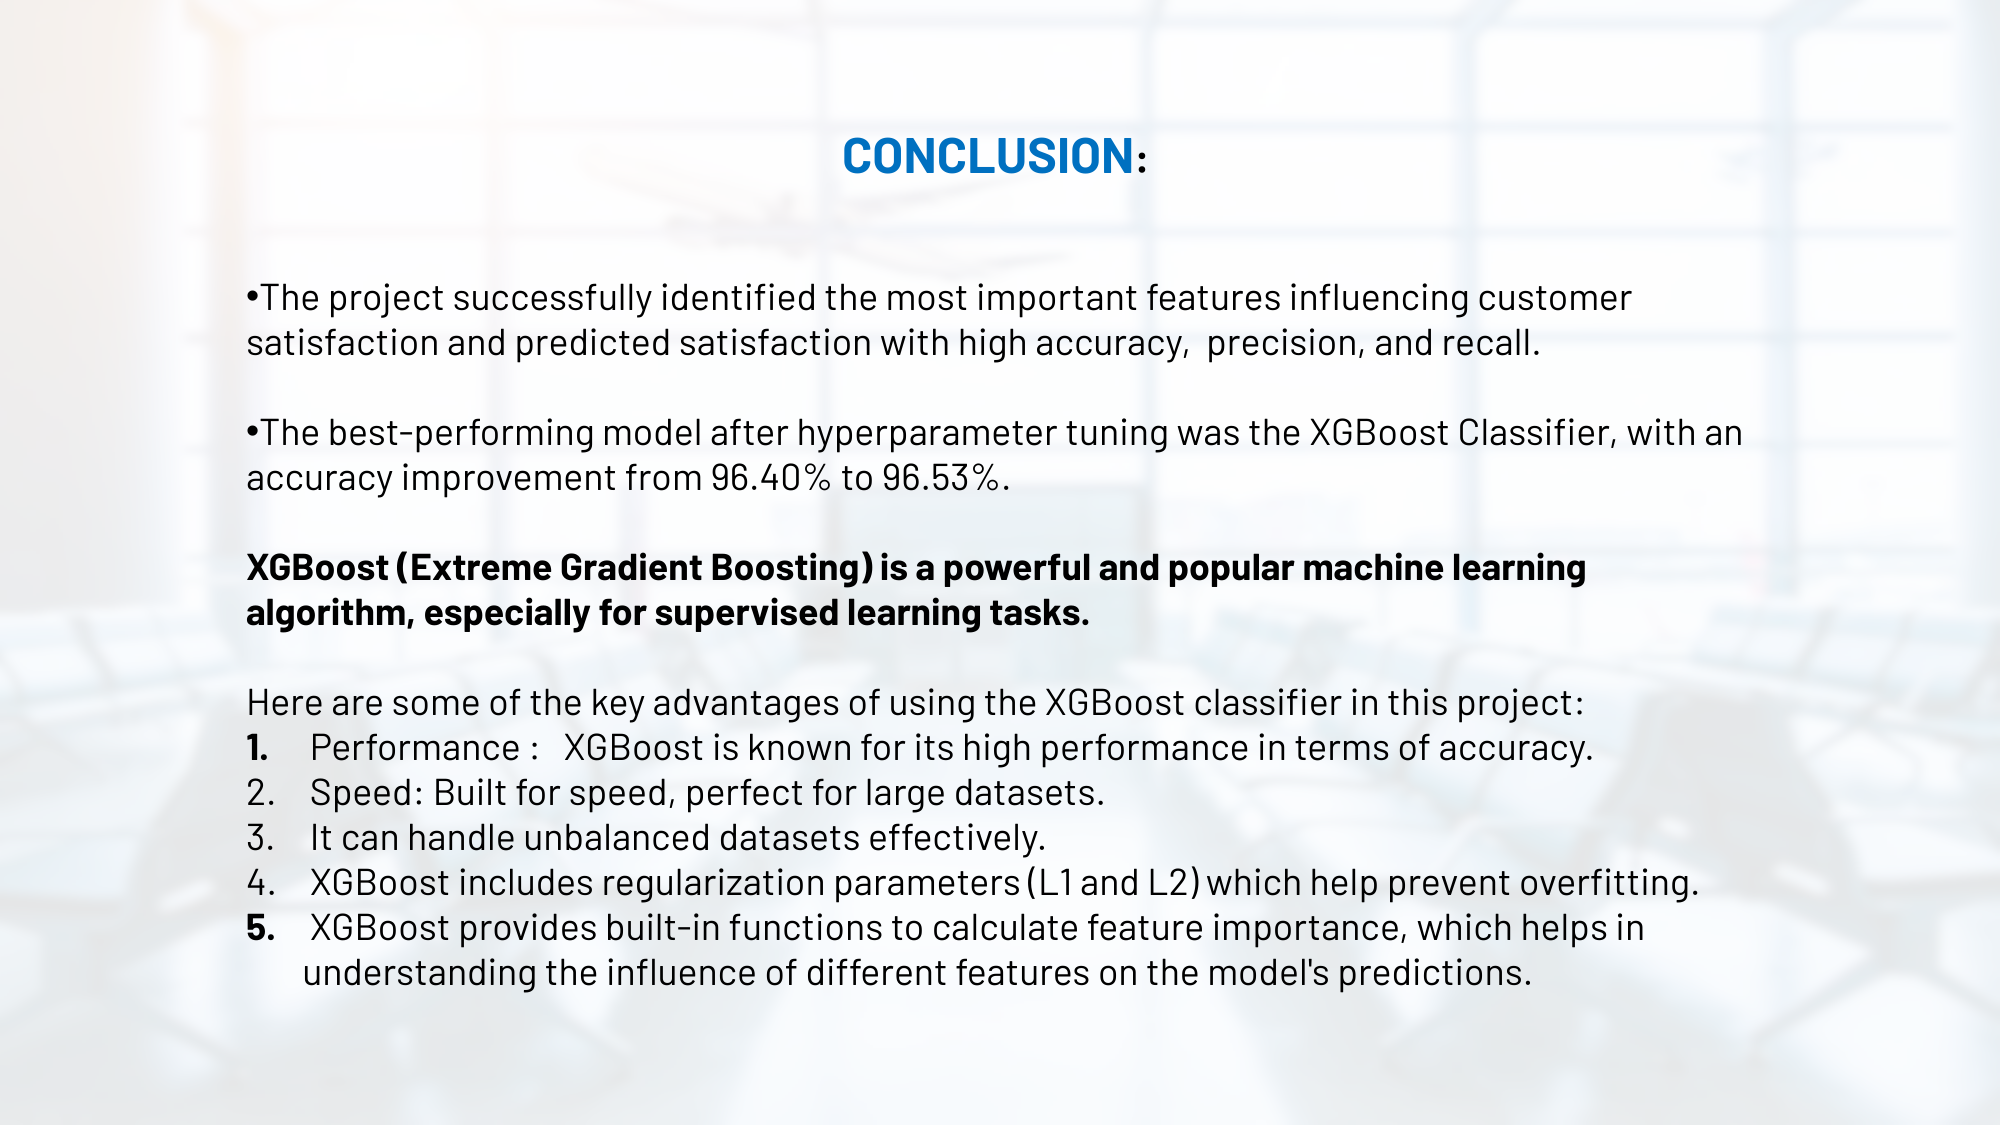

CONCLUSION:

The project successfully identified the most important features influencing customer satisfaction and predicted satisfaction with high accuracy,  precision, and recall.

The best-performing model after hyperparameter tuning was the XGBoost Classifier, with an accuracy improvement from 96.40% to 96.53%.

XGBoost (Extreme Gradient Boosting) is a powerful and popular machine learning algorithm, especially for supervised learning tasks.

Here are some of the key advantages of using the XGBoost classifier in this project:
 Performance :   XGBoost is known for its high performance in terms of accuracy.
 Speed: Built for speed, perfect for large datasets.
 It can handle unbalanced datasets effectively.
 XGBoost includes regularization parameters (L1 and L2) which help prevent overfitting.
 XGBoost provides built-in functions to calculate feature importance, which helps in understanding the influence of different features on the model's predictions.